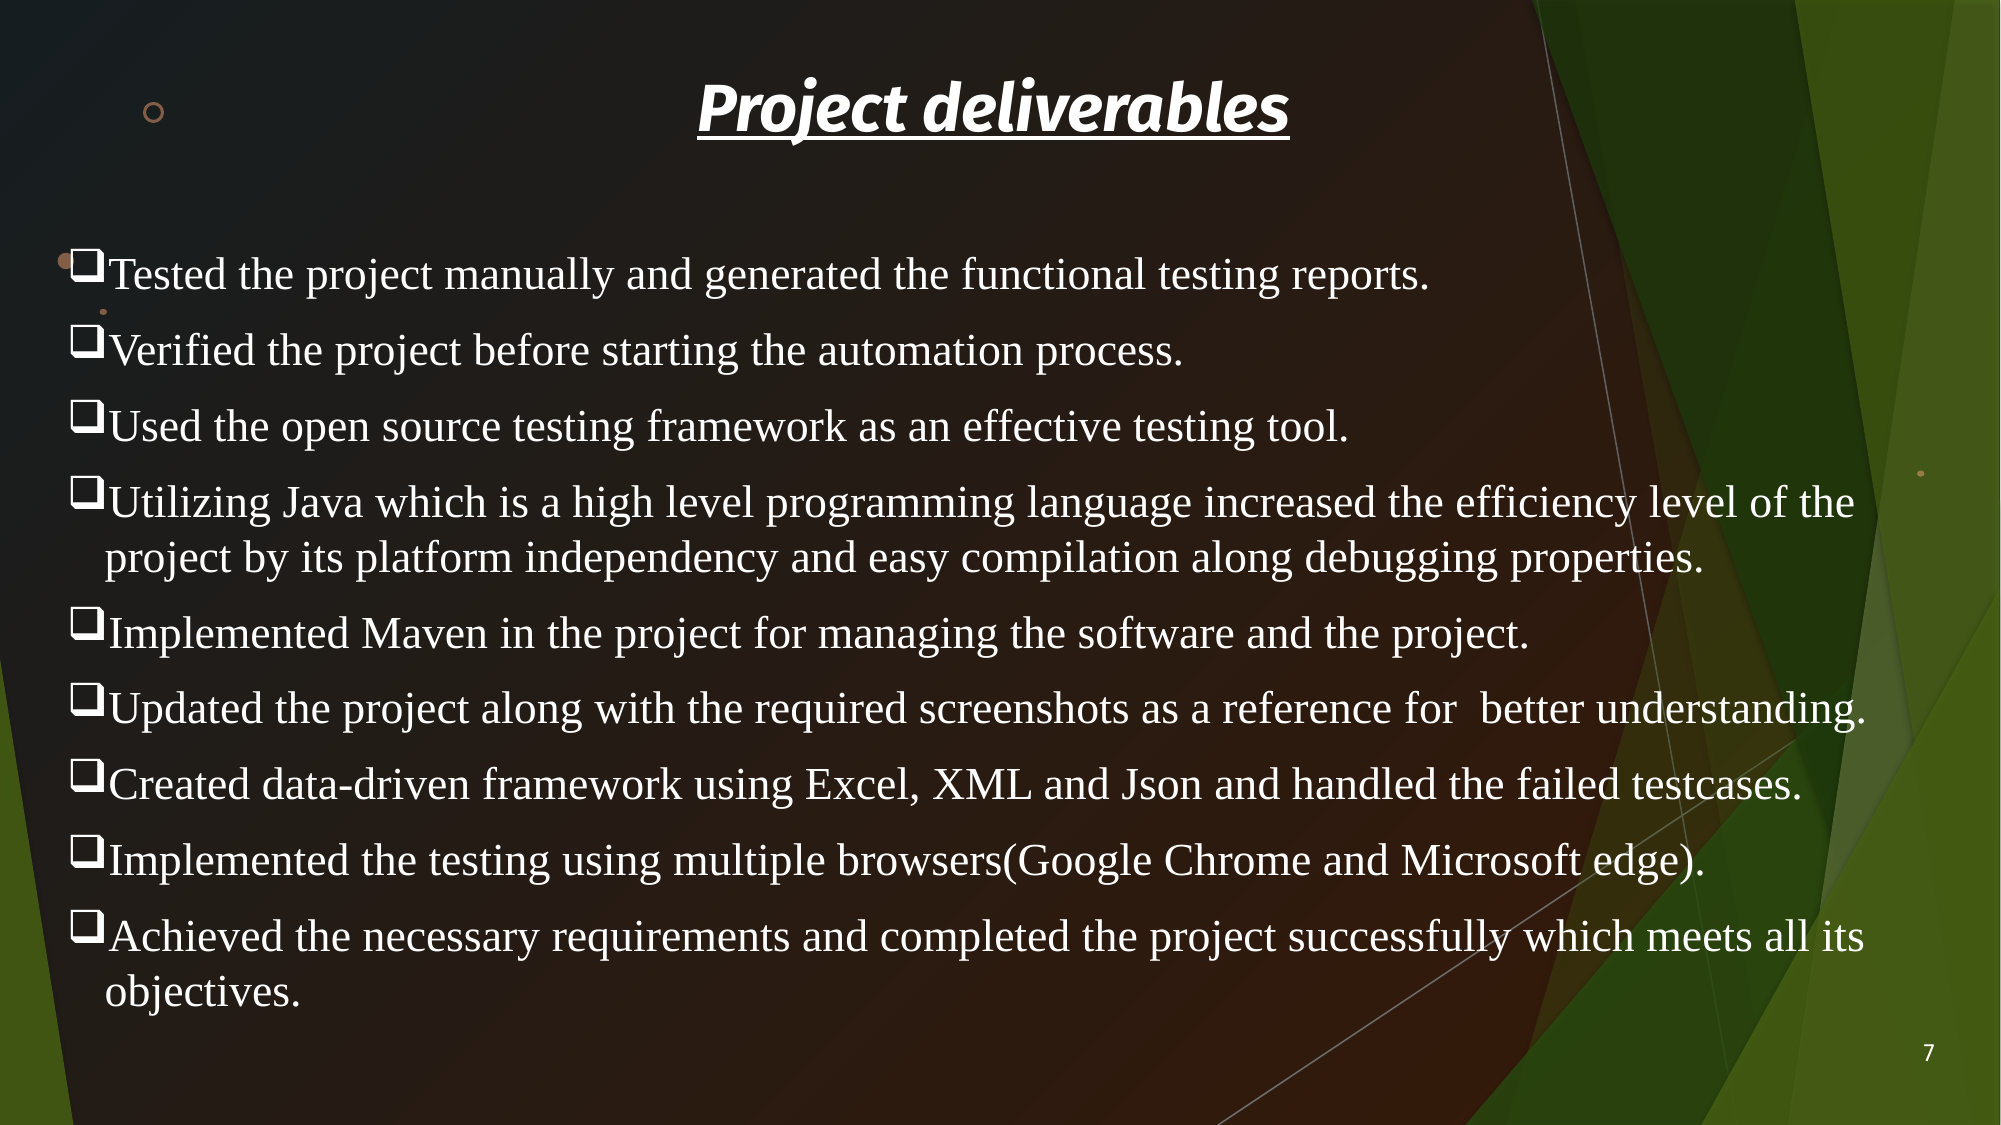

Project deliverables
Tested the project manually and generated the functional testing reports.
Verified the project before starting the automation process.
Used the open source testing framework as an effective testing tool.
Utilizing Java which is a high level programming language increased the efficiency level of the project by its platform independency and easy compilation along debugging properties.
Implemented Maven in the project for managing the software and the project.
Updated the project along with the required screenshots as a reference for  better understanding.
Created data-driven framework using Excel, XML and Json and handled the failed testcases.
Implemented the testing using multiple browsers(Google Chrome and Microsoft edge).
Achieved the necessary requirements and completed the project successfully which meets all its objectives.

7